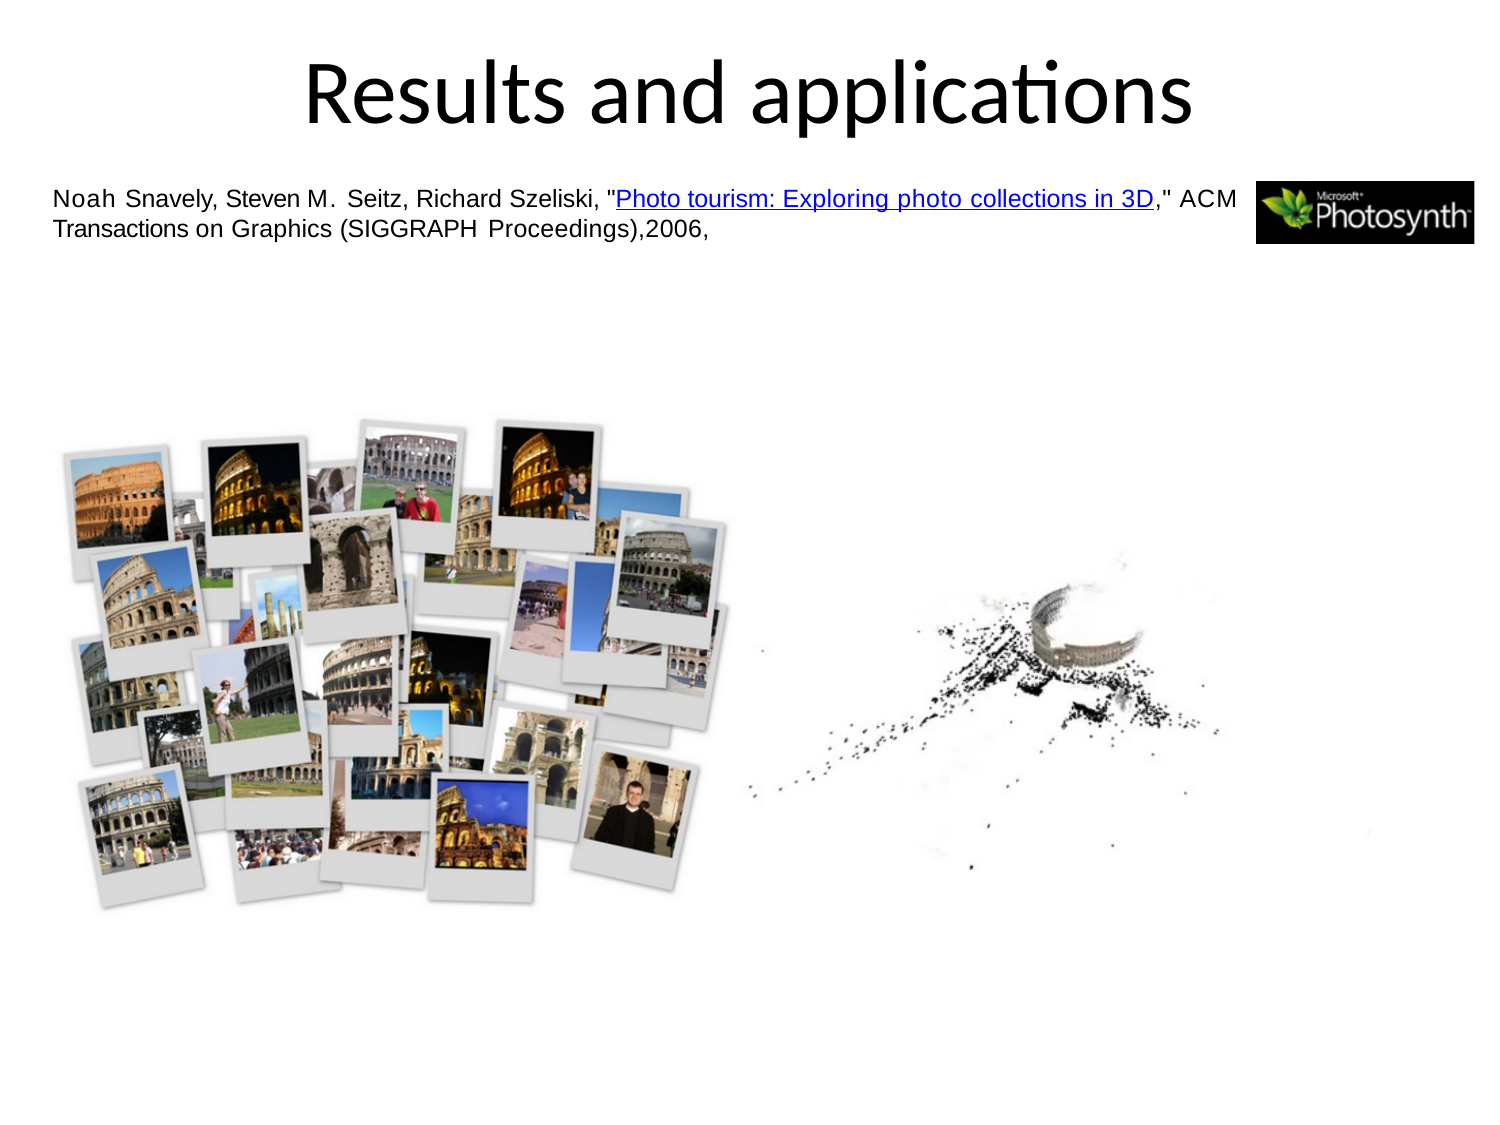

# Results and applications
Noah Snavely, Steven M. Seitz, Richard Szeliski, "Photo tourism: Exploring photo collections in 3D," ACM  Transactions on Graphics (SIGGRAPH Proceedings),2006,